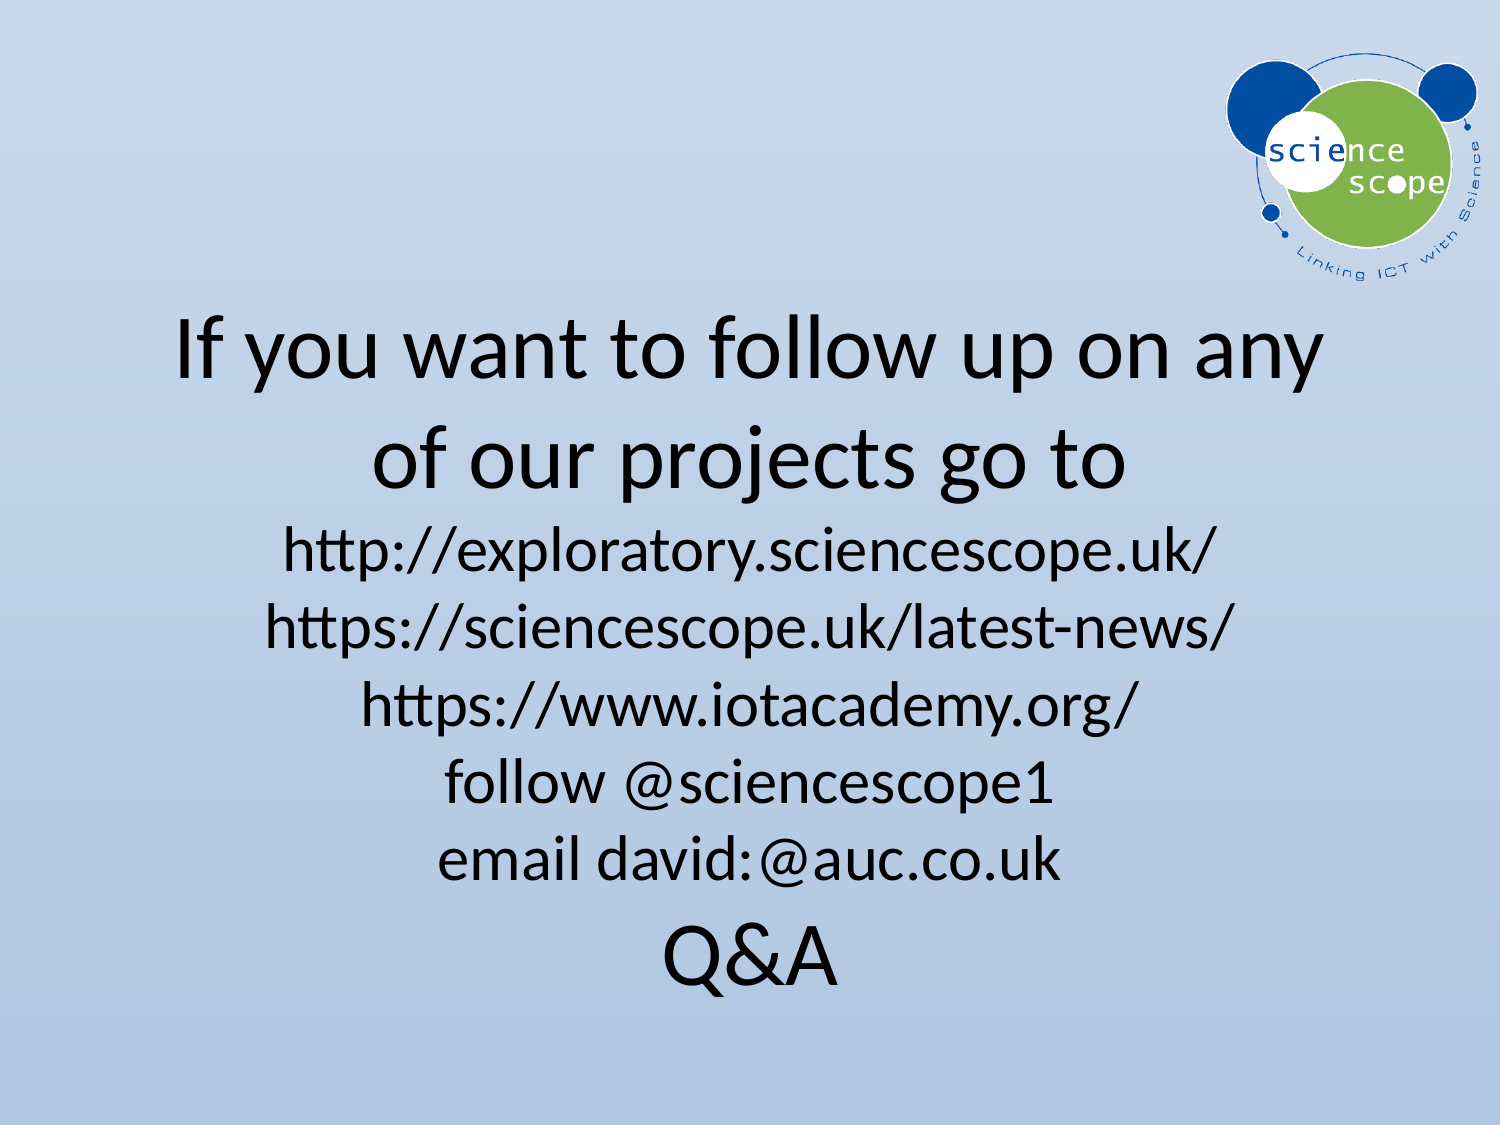

# If you want to follow up on any of our projects go to http://exploratory.sciencescope.uk/ https://sciencescope.uk/latest-news/ https://www.iotacademy.org/ follow @sciencescope1 email david:@auc.co.uk Q&A